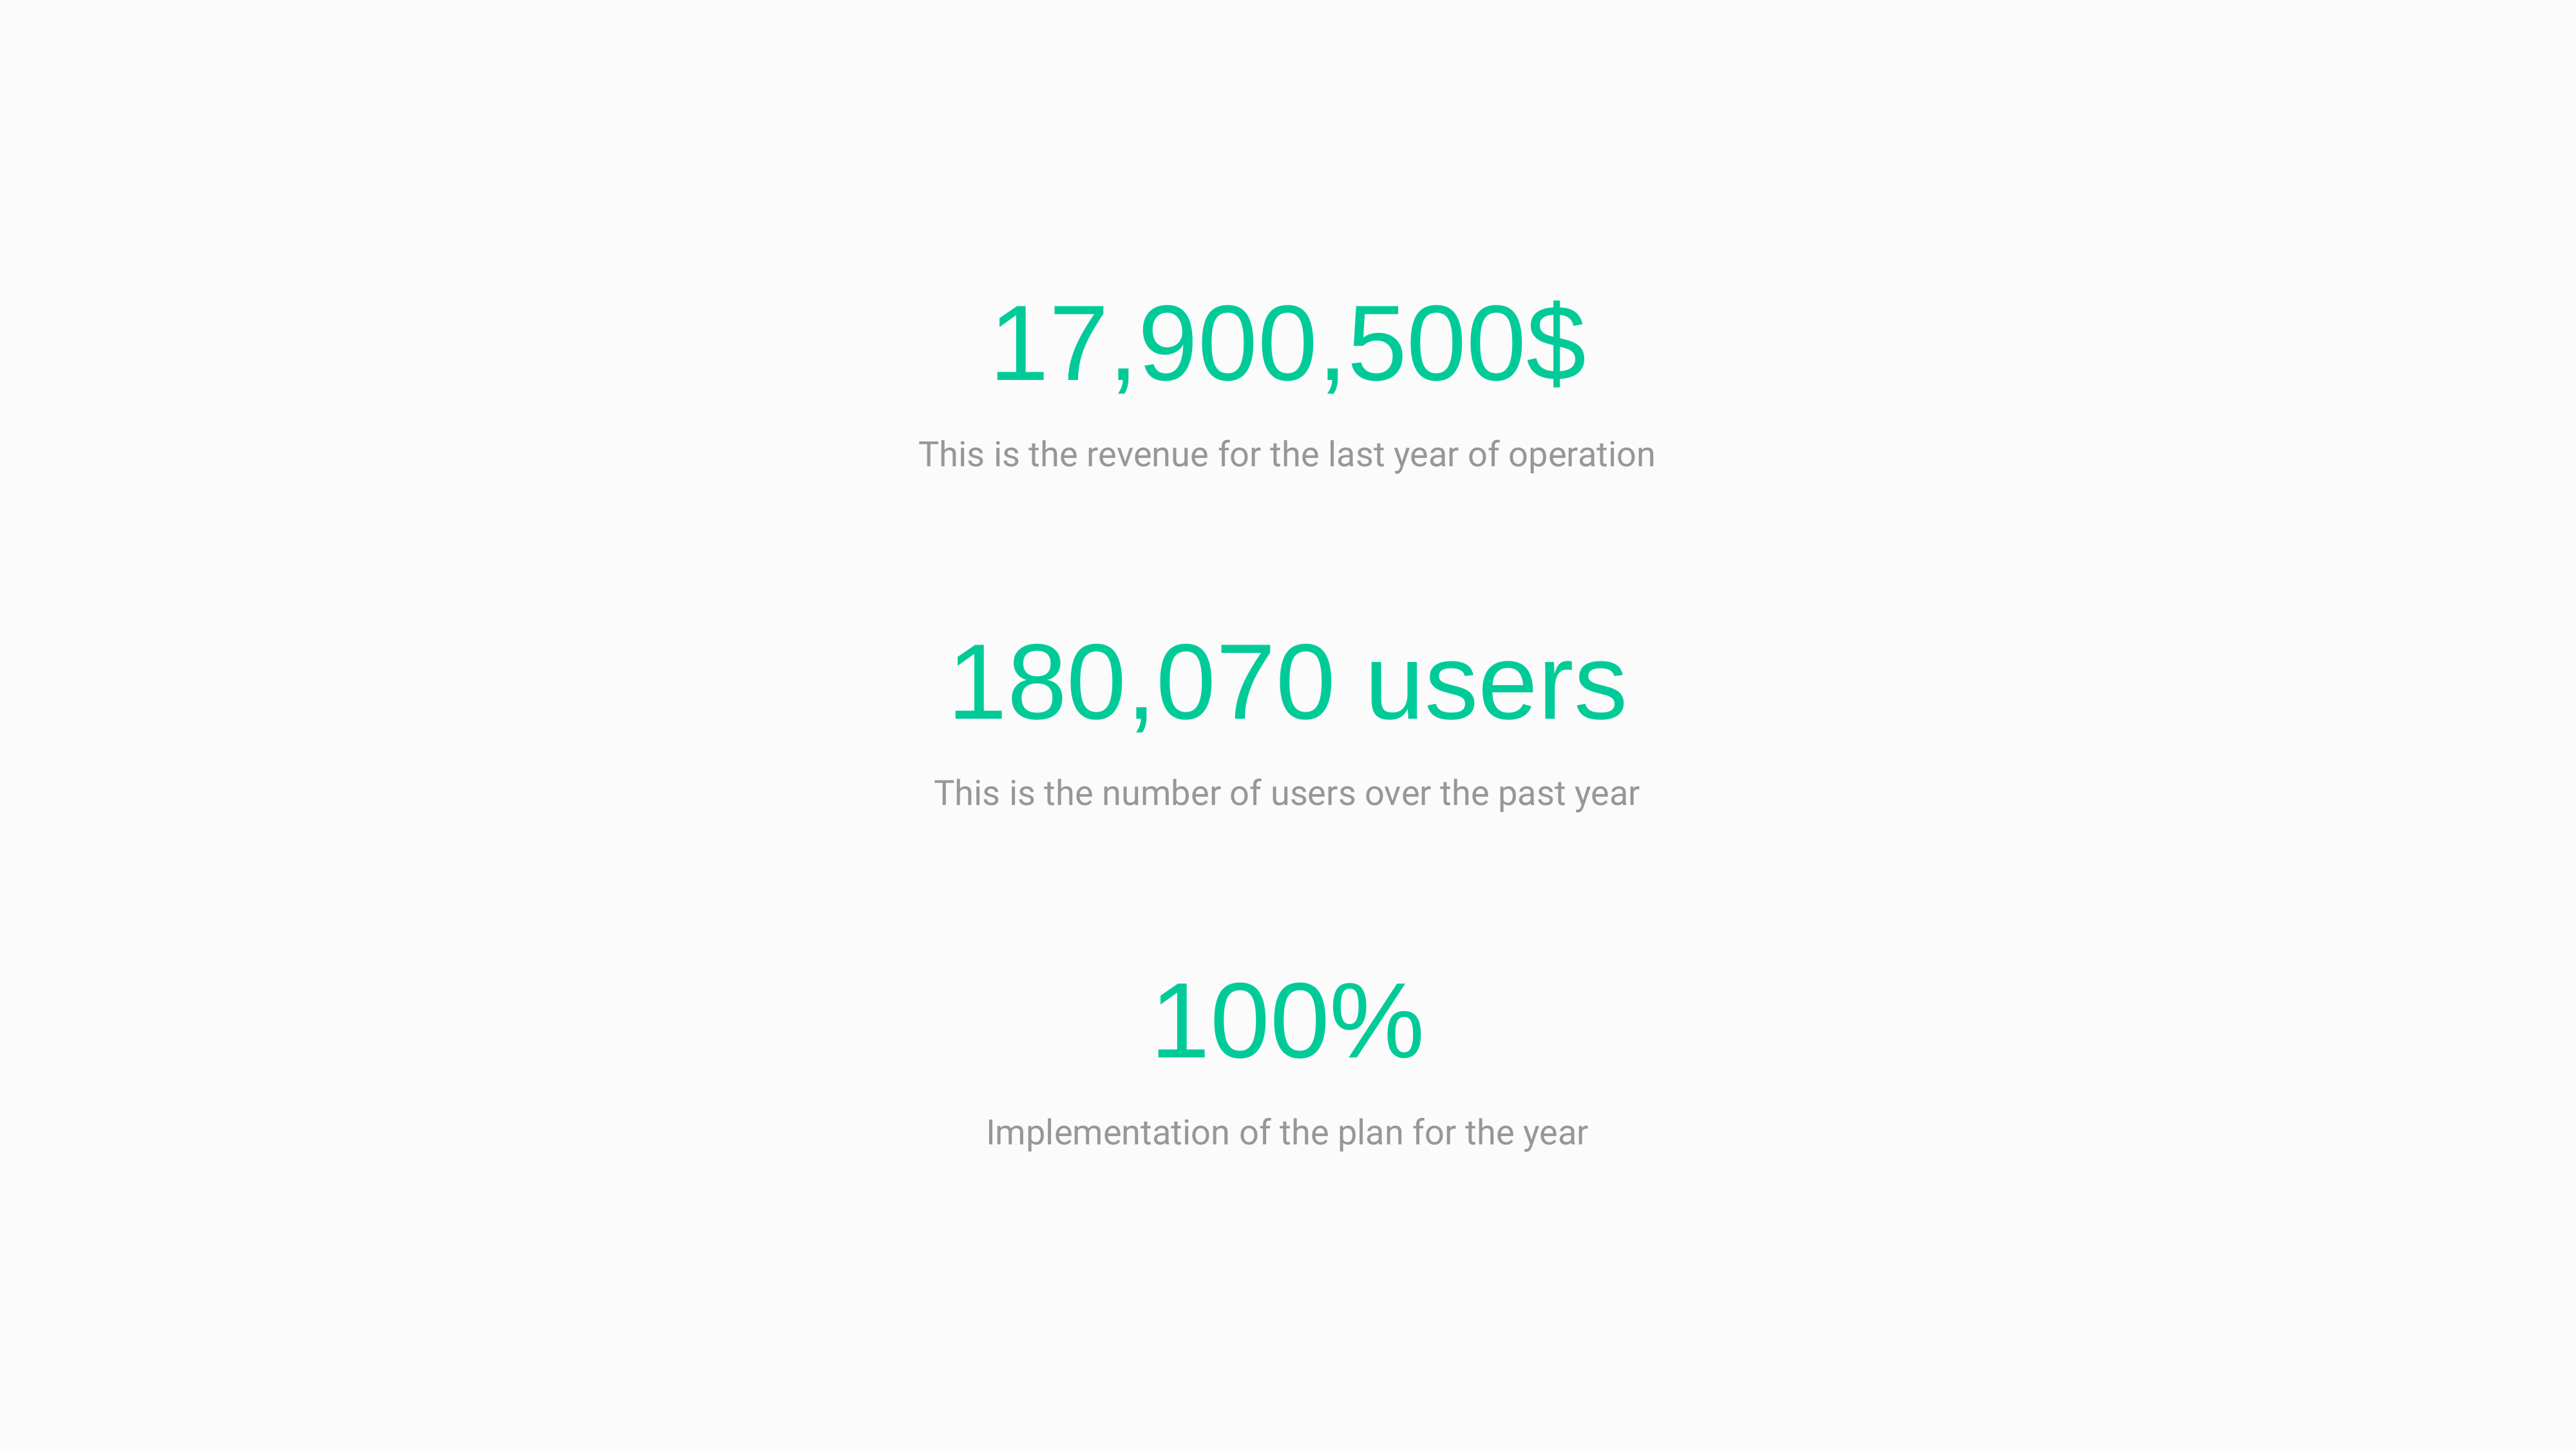

17,900,500$
This is the revenue for the last year of operation
180,070 users
This is the number of users over the past year
100%
Implementation of the plan for the year